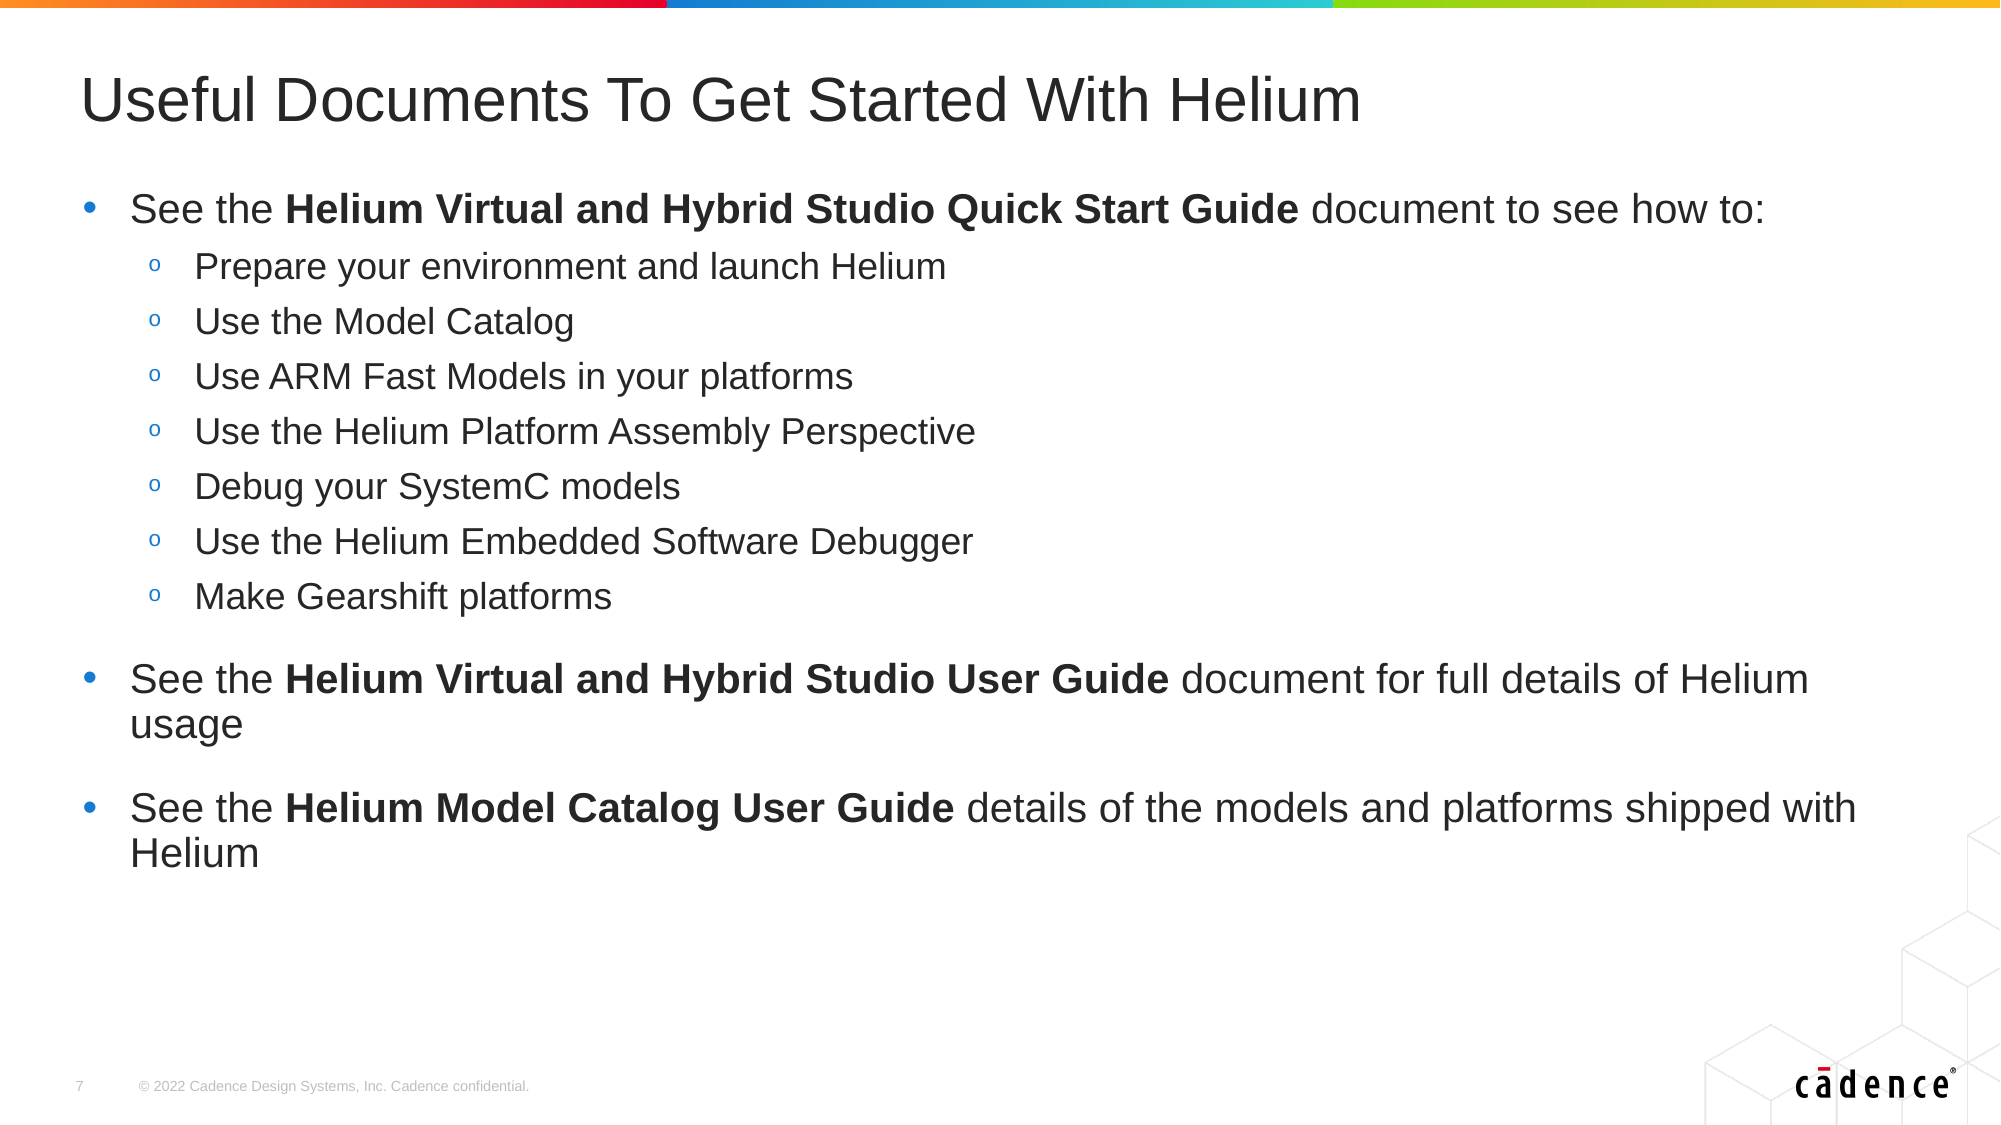

# Useful Documents To Get Started With Helium
See the Helium Virtual and Hybrid Studio Quick Start Guide document to see how to:
Prepare your environment and launch Helium
Use the Model Catalog
Use ARM Fast Models in your platforms
Use the Helium Platform Assembly Perspective
Debug your SystemC models
Use the Helium Embedded Software Debugger
Make Gearshift platforms
See the Helium Virtual and Hybrid Studio User Guide document for full details of Helium usage
See the Helium Model Catalog User Guide details of the models and platforms shipped with Helium